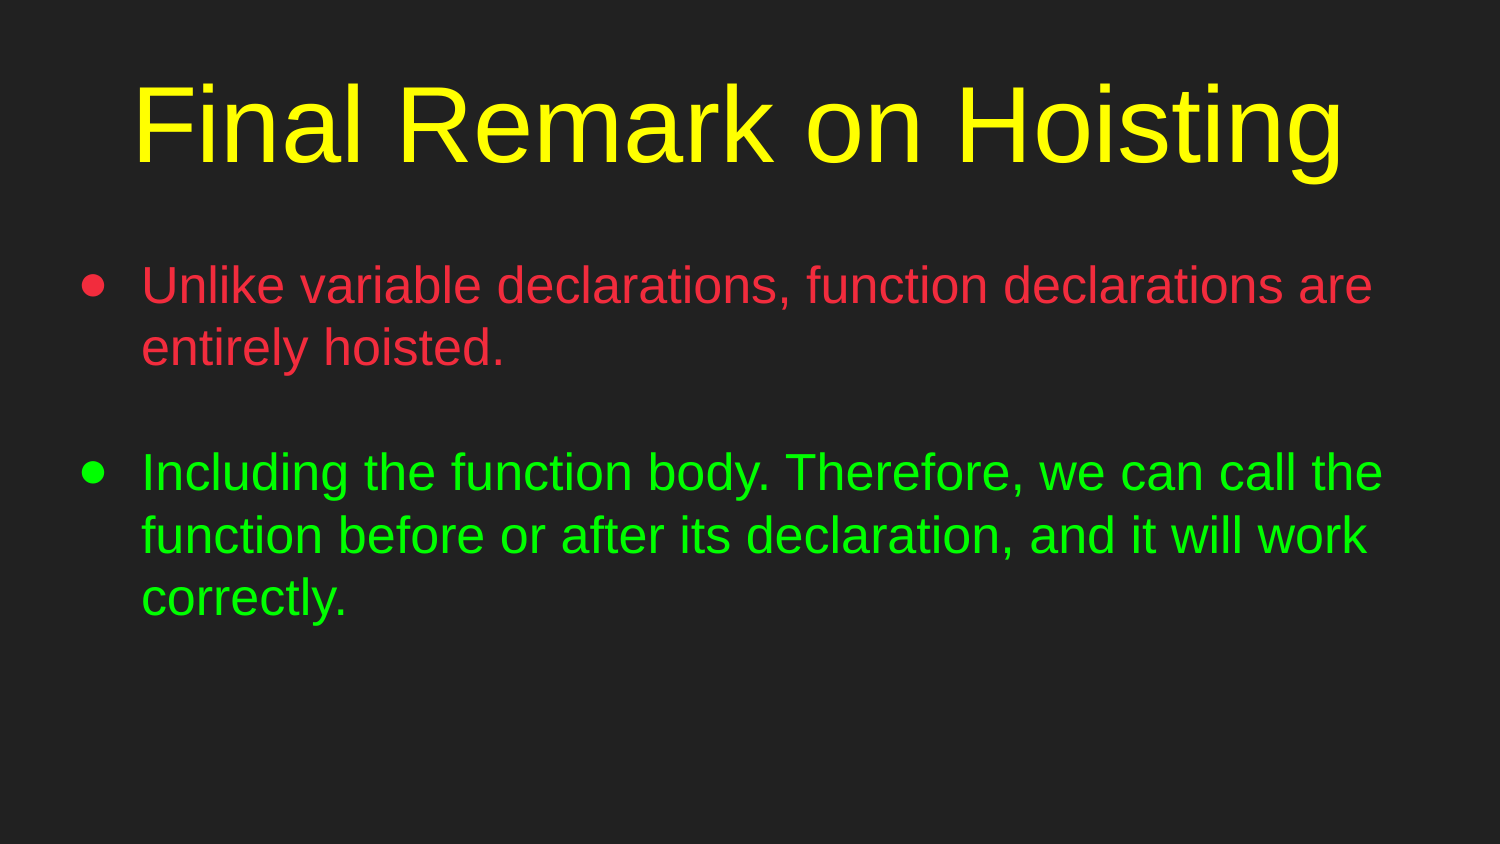

# Final Remark on Hoisting
Unlike variable declarations, function declarations are entirely hoisted.

Including the function body. Therefore, we can call the function before or after its declaration, and it will work correctly.